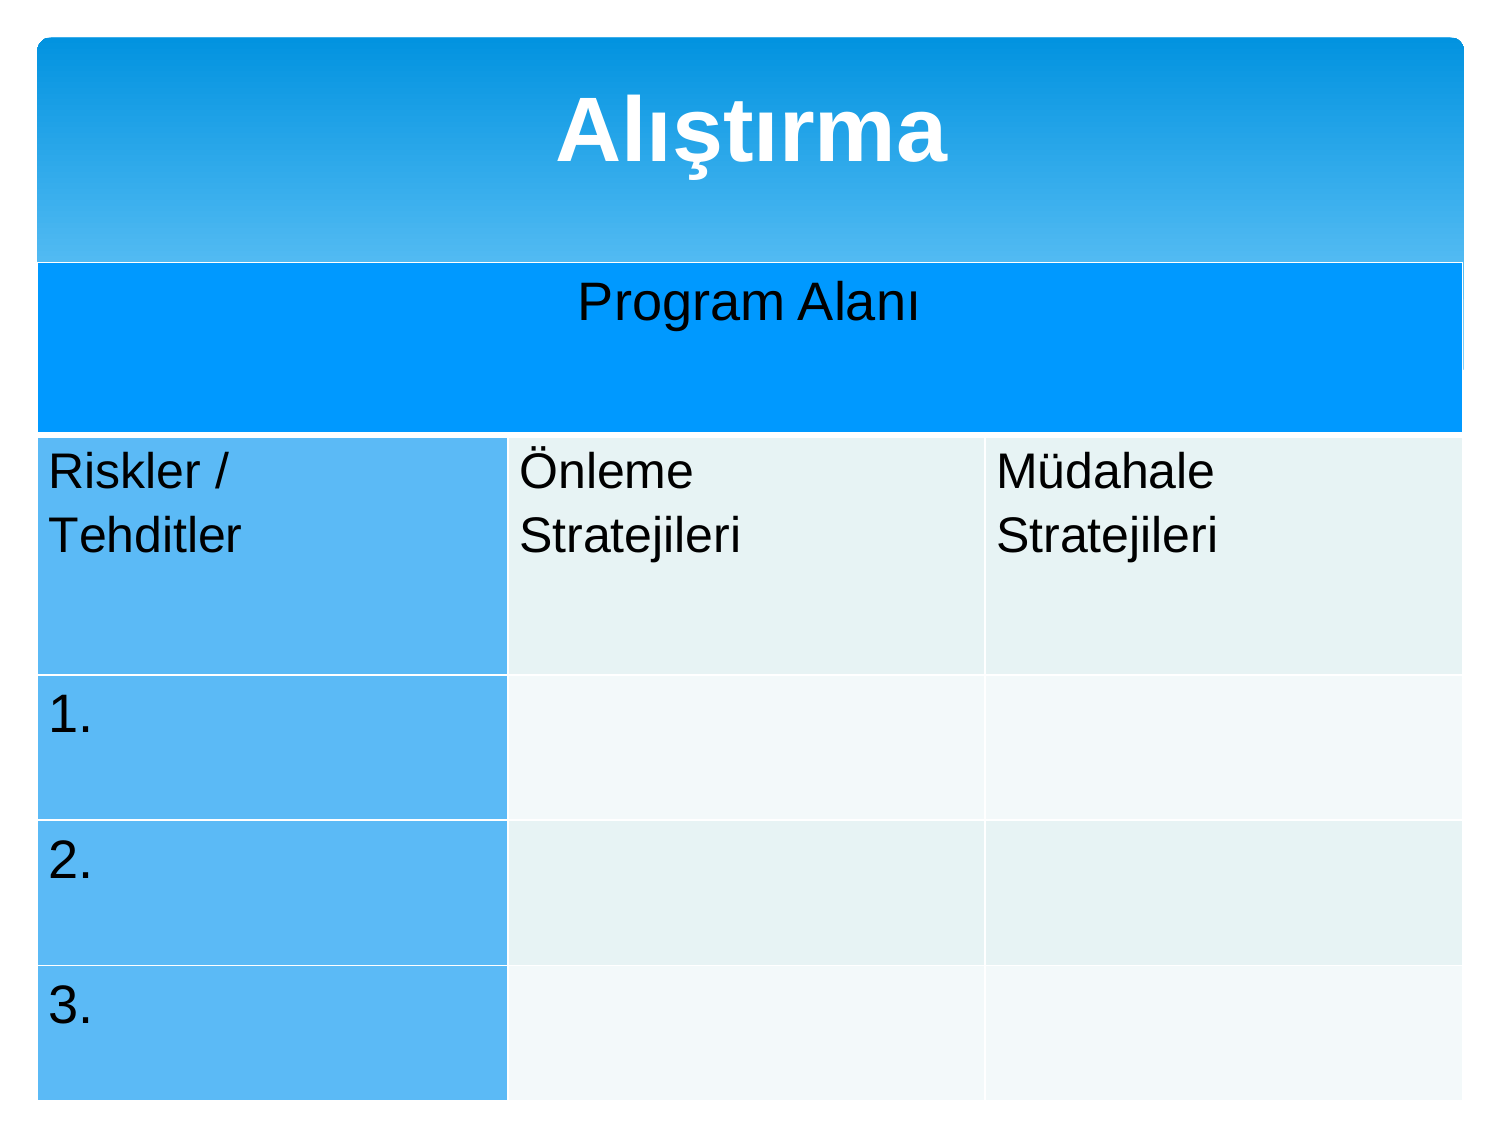

Alıştırma
| Program Alanı |  |  |
| --- | --- | --- |
| Riskler / Tehditler | Önleme Stratejileri | Müdahale Stratejileri |
| 1. |  |  |
| 2. |  |  |
| 3. |  |  |